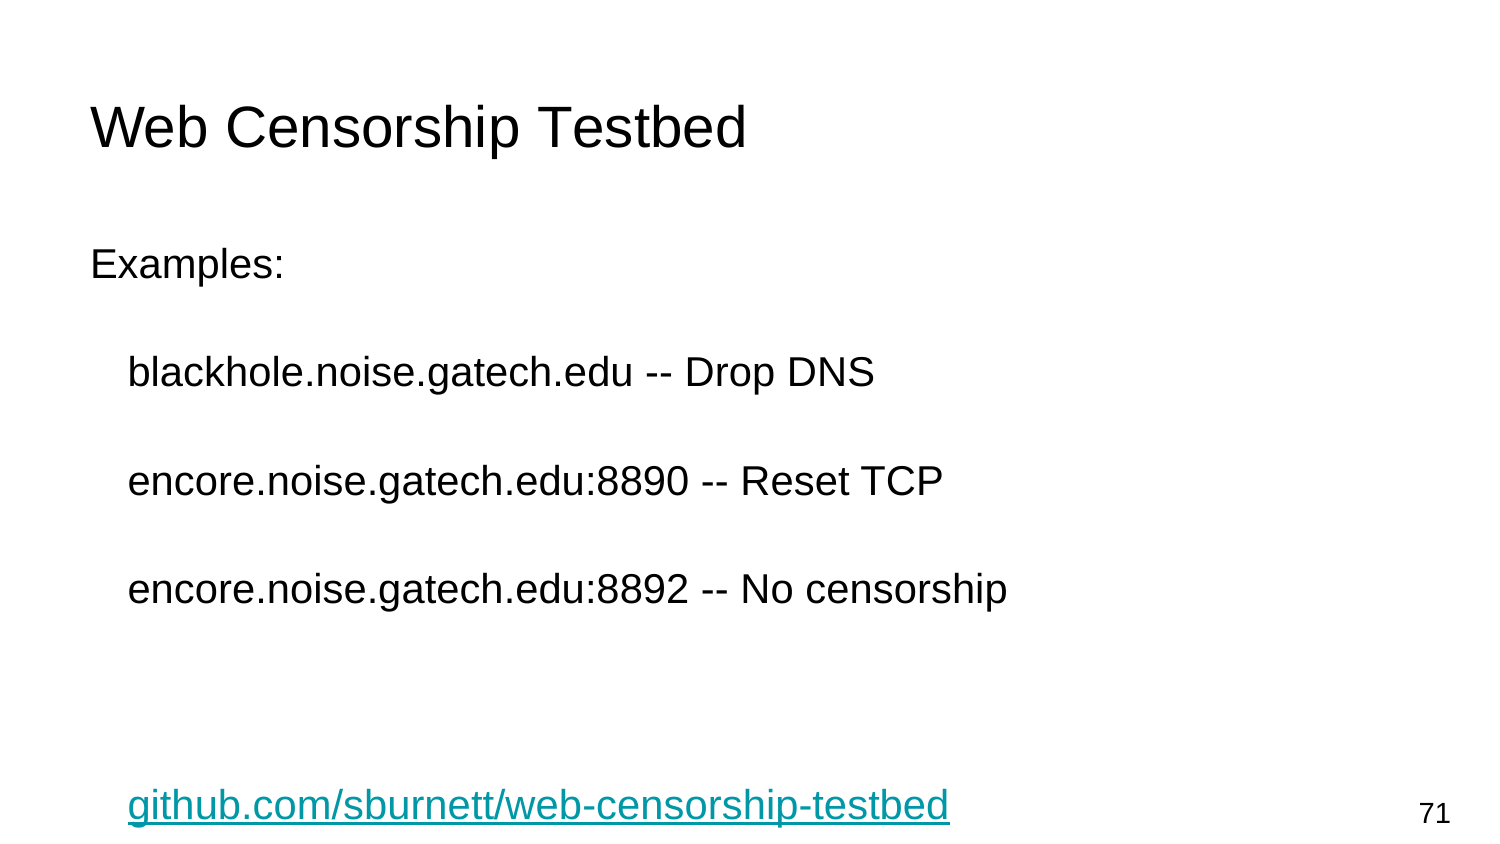

# Web Censorship Testbed
Examples:
blackhole.noise.gatech.edu -- Drop DNS
encore.noise.gatech.edu:8890 -- Reset TCP
encore.noise.gatech.edu:8892 -- No censorship

github.com/sburnett/web-censorship-testbed
71